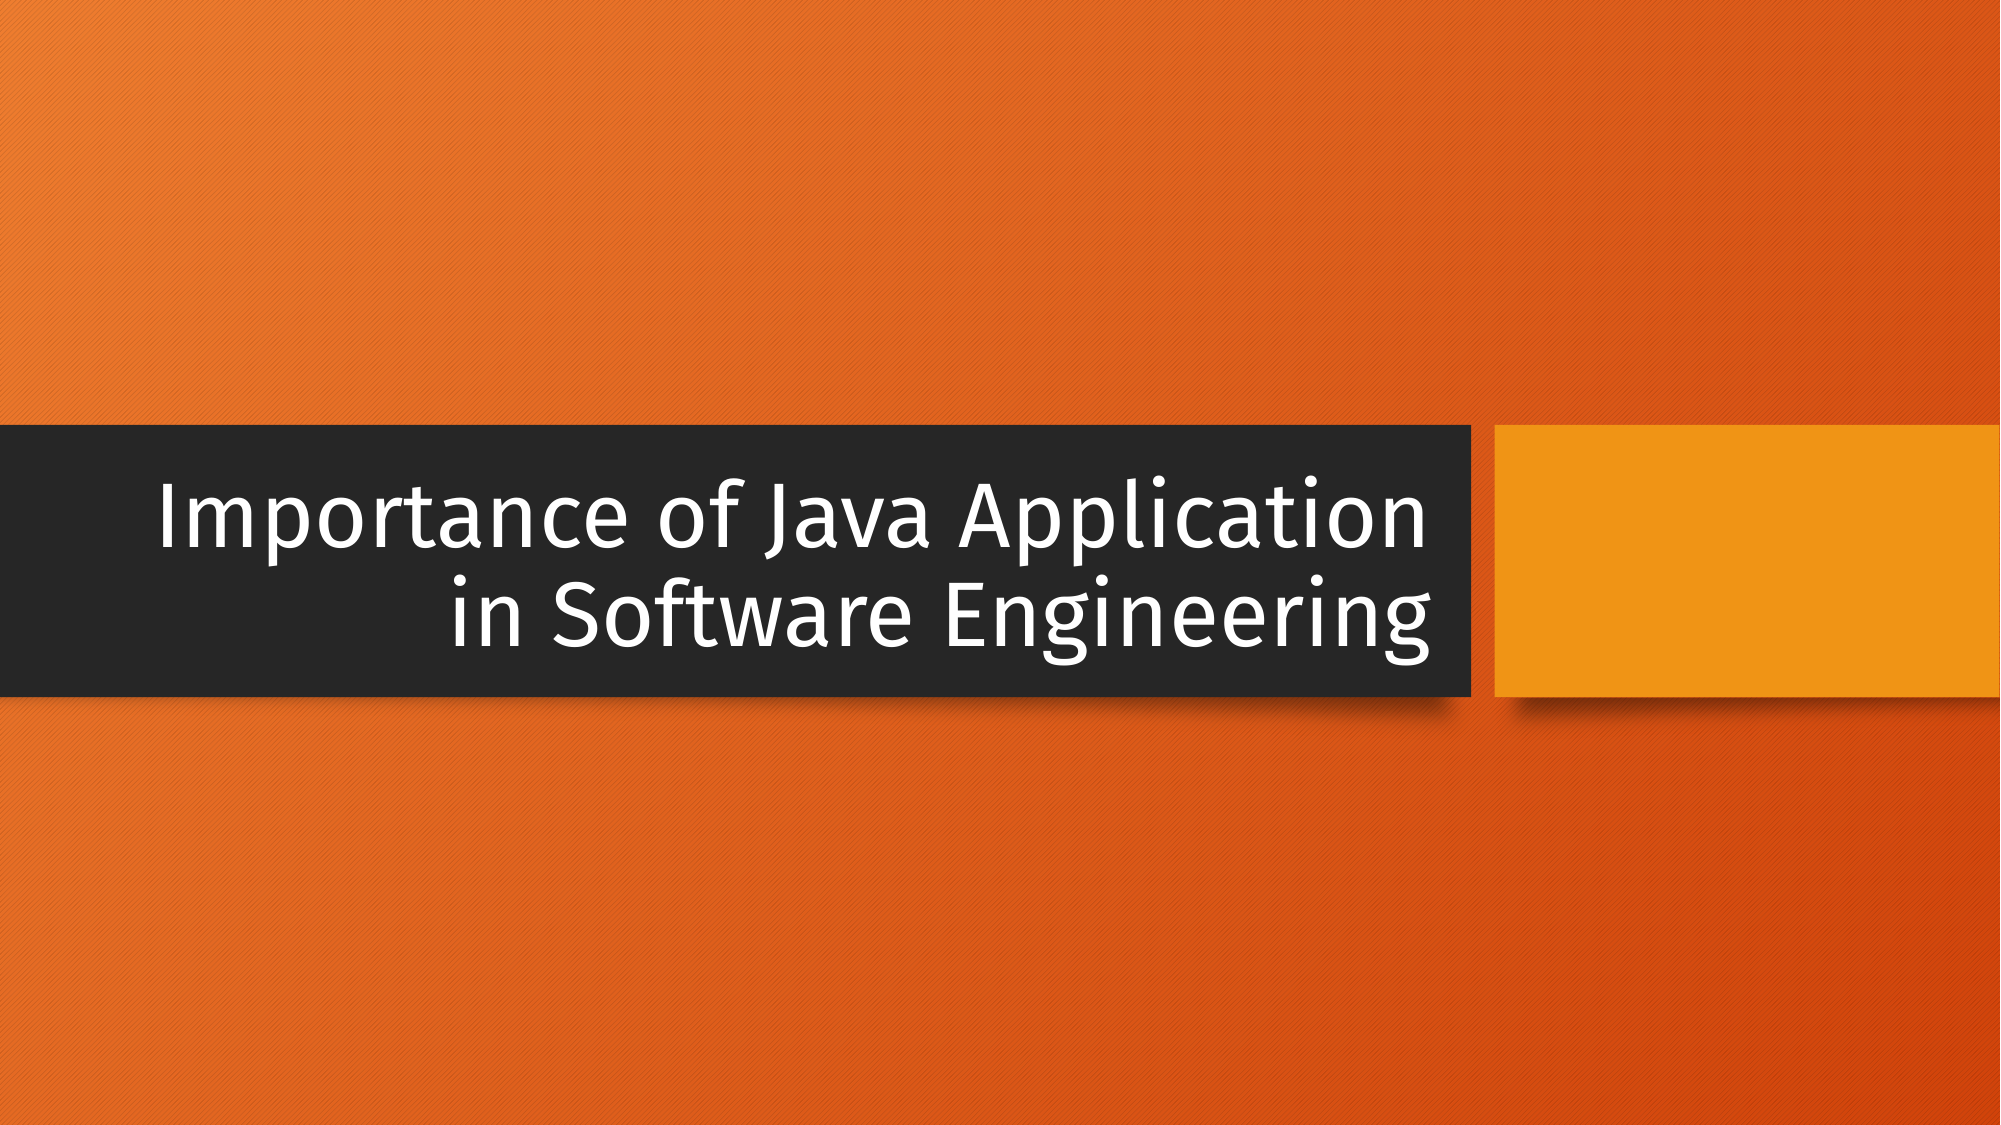

# Importance of Java Application in Software Engineering